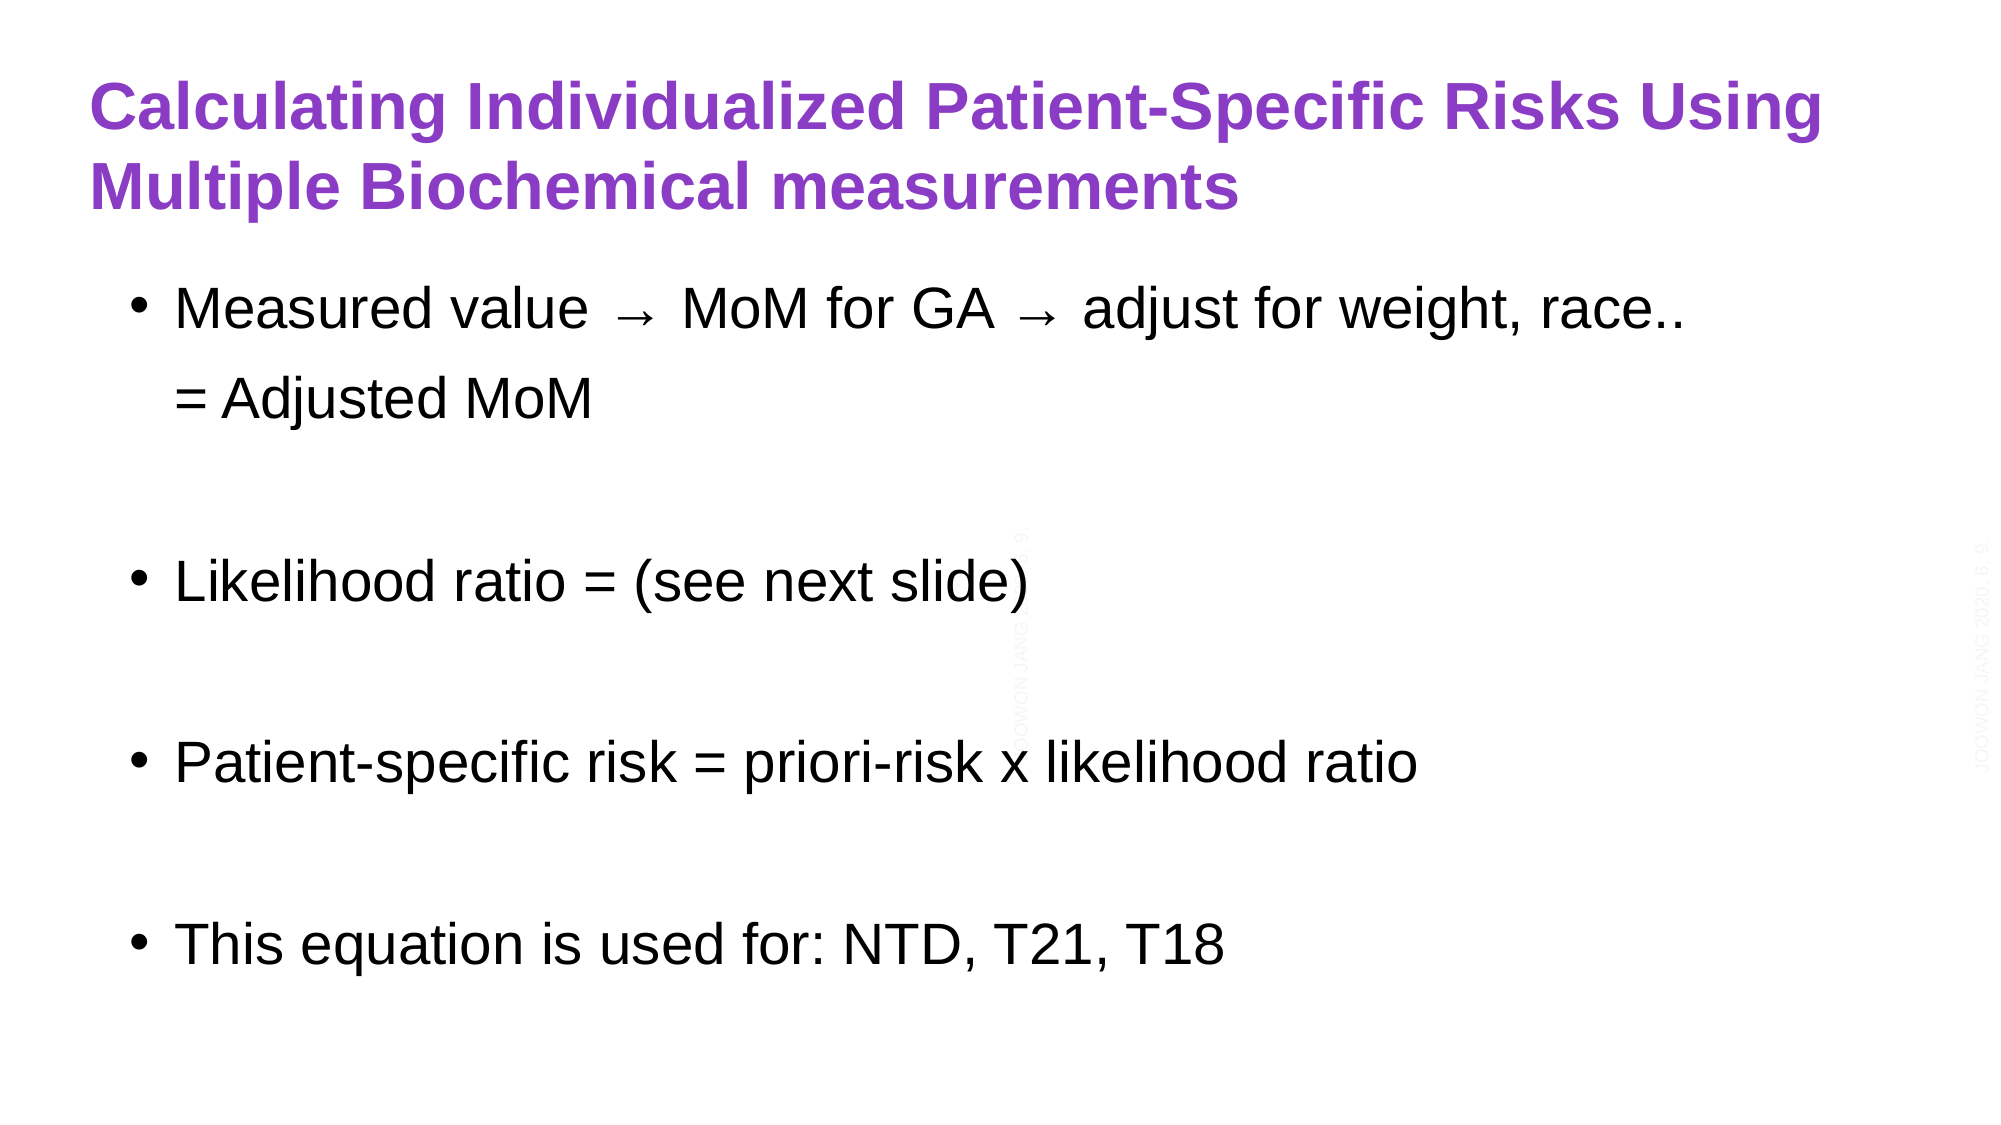

Calculating Individualized Patient-Specific Risks Using Multiple Biochemical measurements

Measured value → MoM for GA → adjust for weight, race..
= Adjusted MoM

Likelihood ratio = (see next slide)

Patient-specific risk = priori-risk x likelihood ratio

This equation is used for: NTD, T21, T18